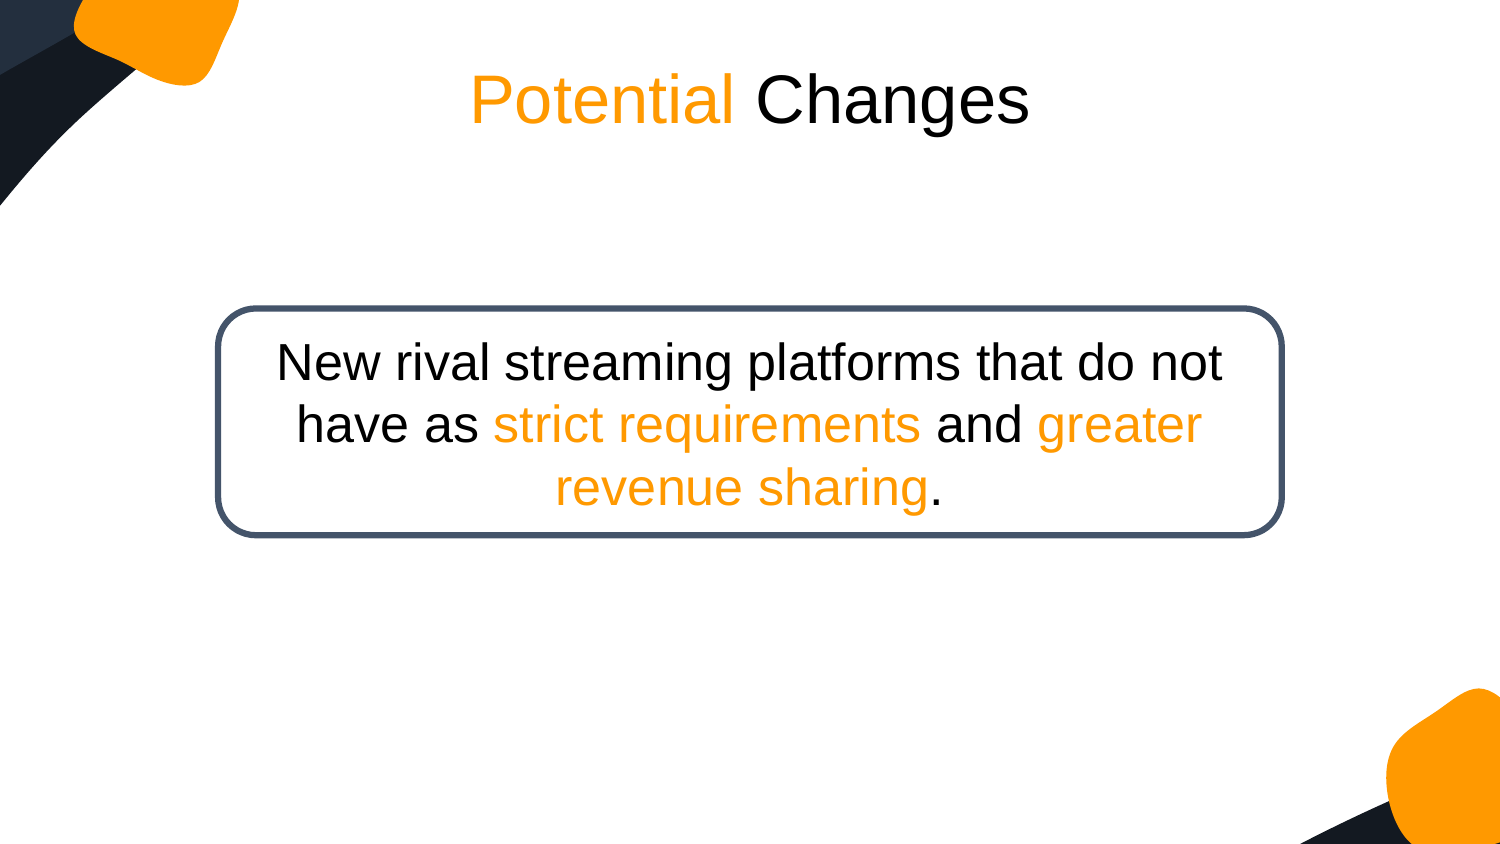

Potential Changes
New rival streaming platforms that do not have as strict requirements and greater revenue sharing.